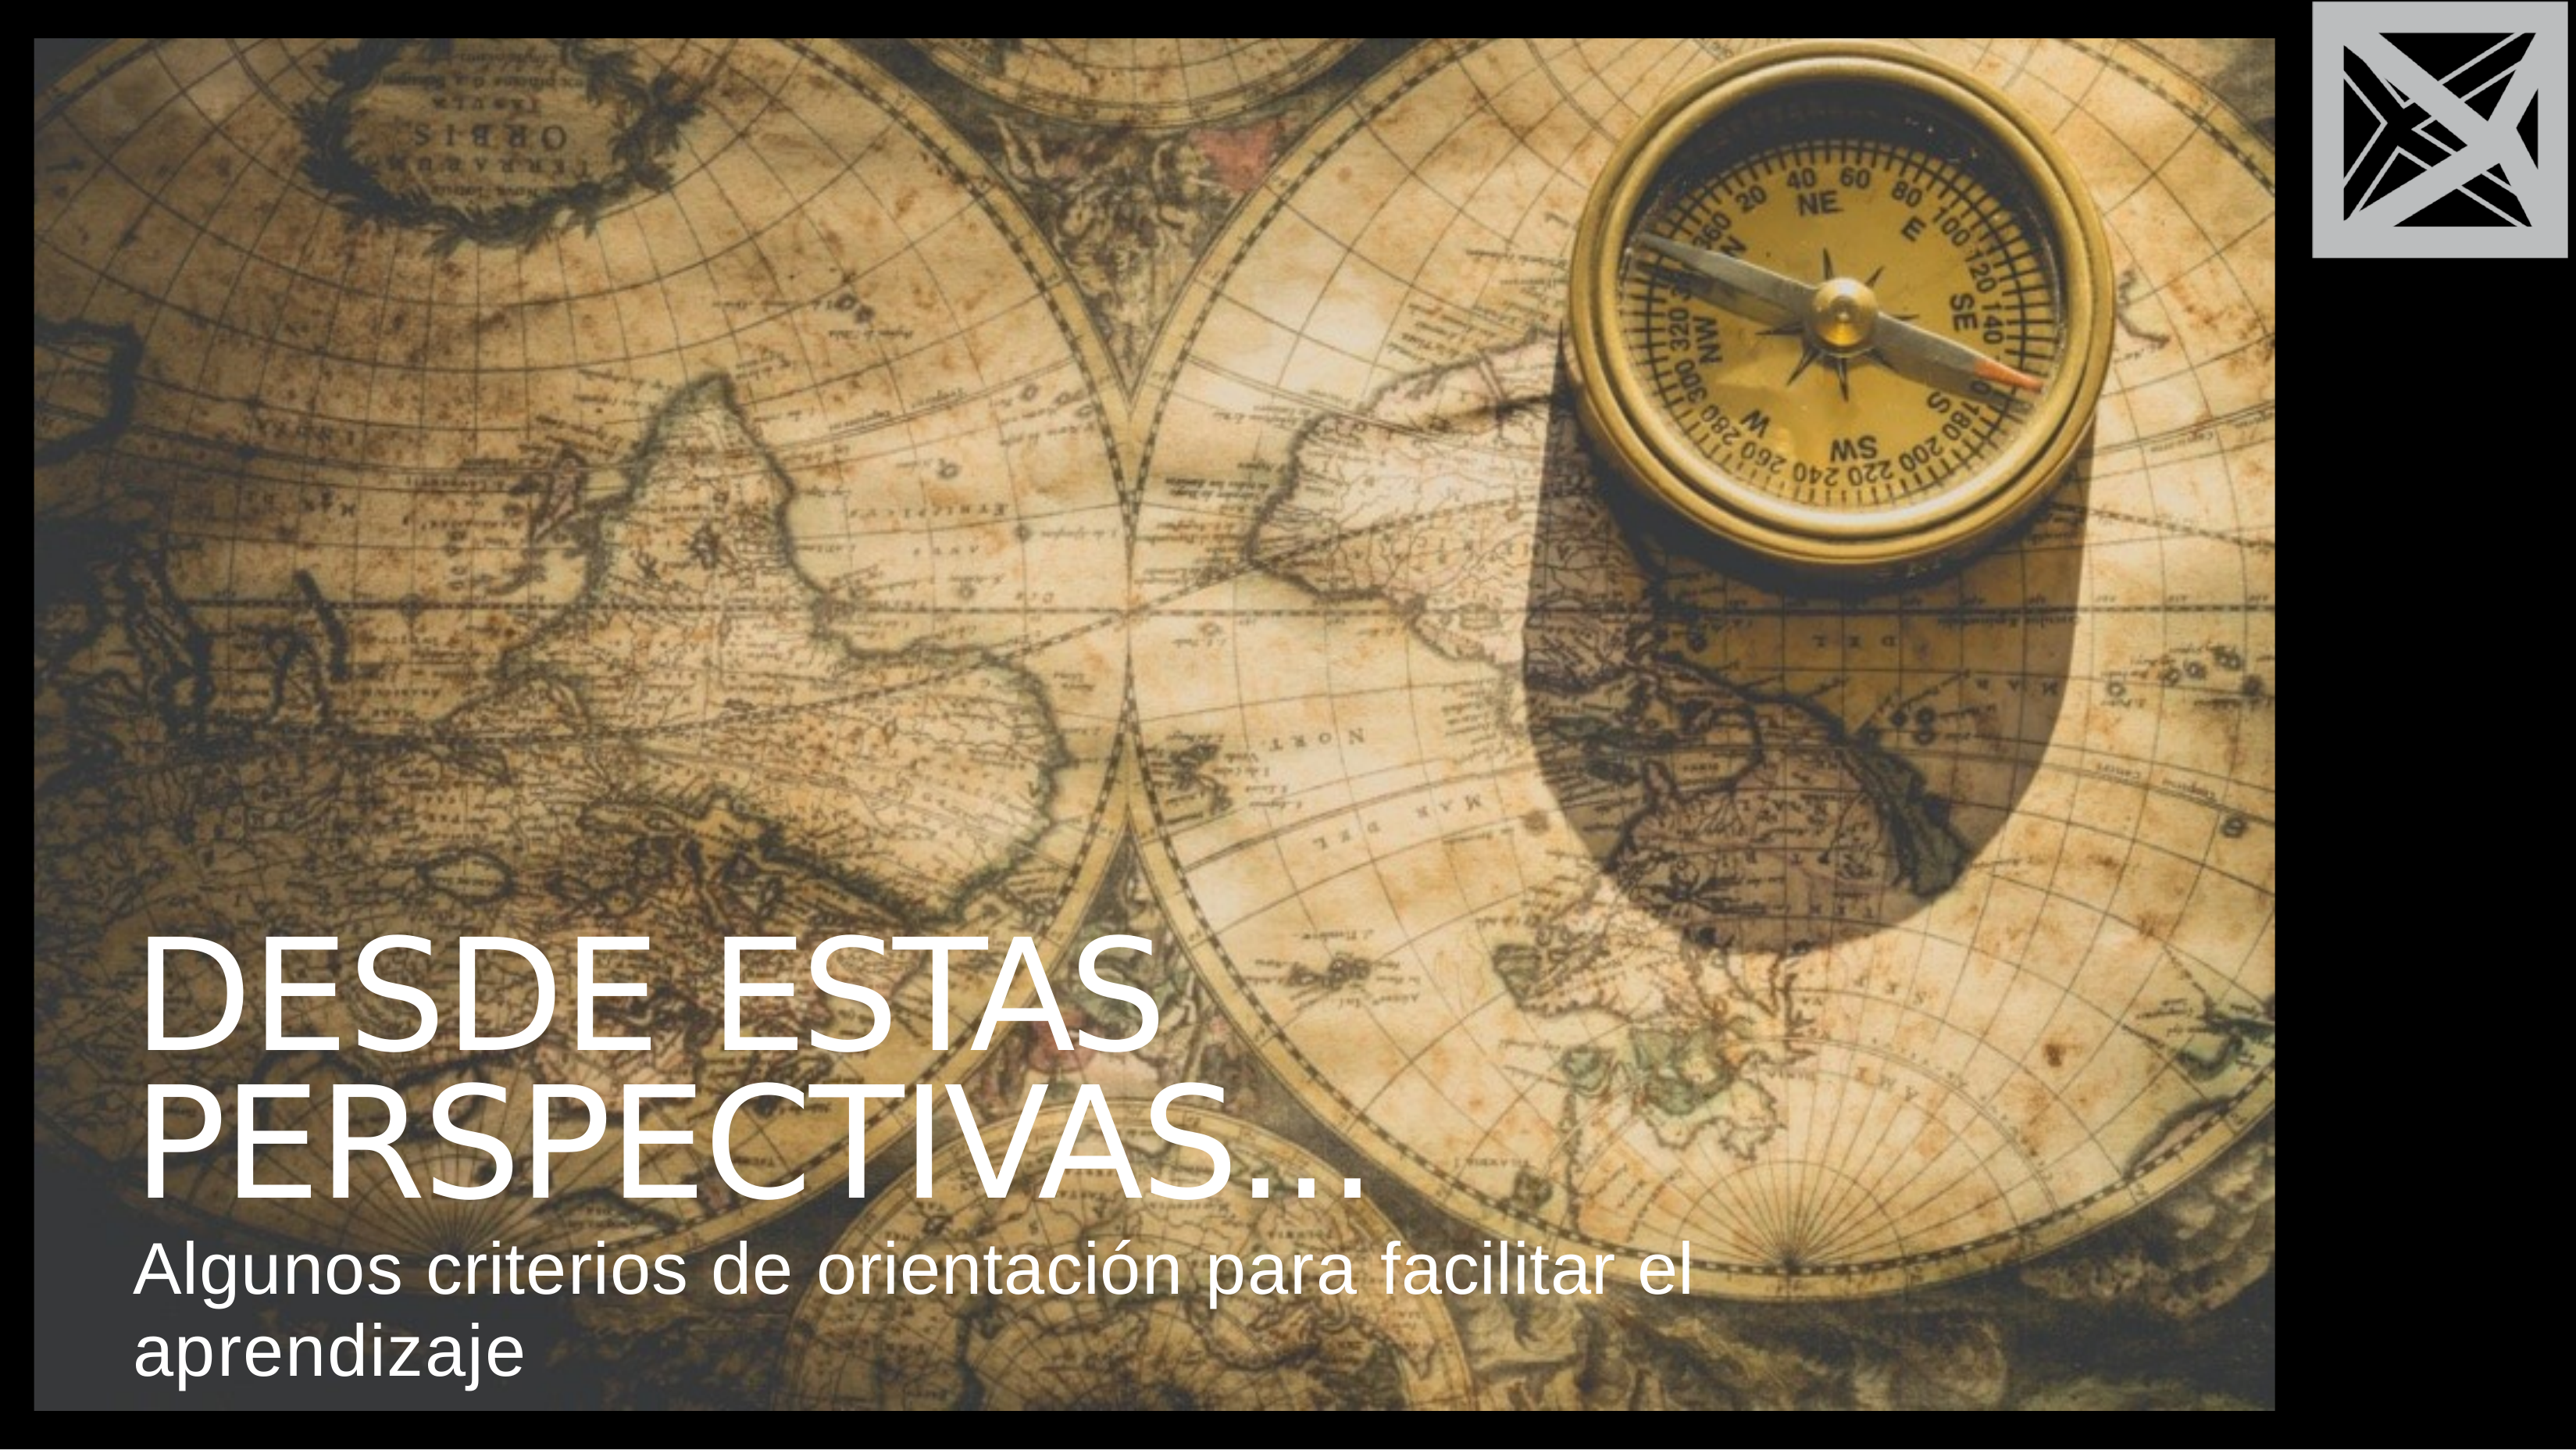

DESDE ESTAS PERSPECTIVAS...
Algunos criterios de orientación para facilitar el aprendizaje